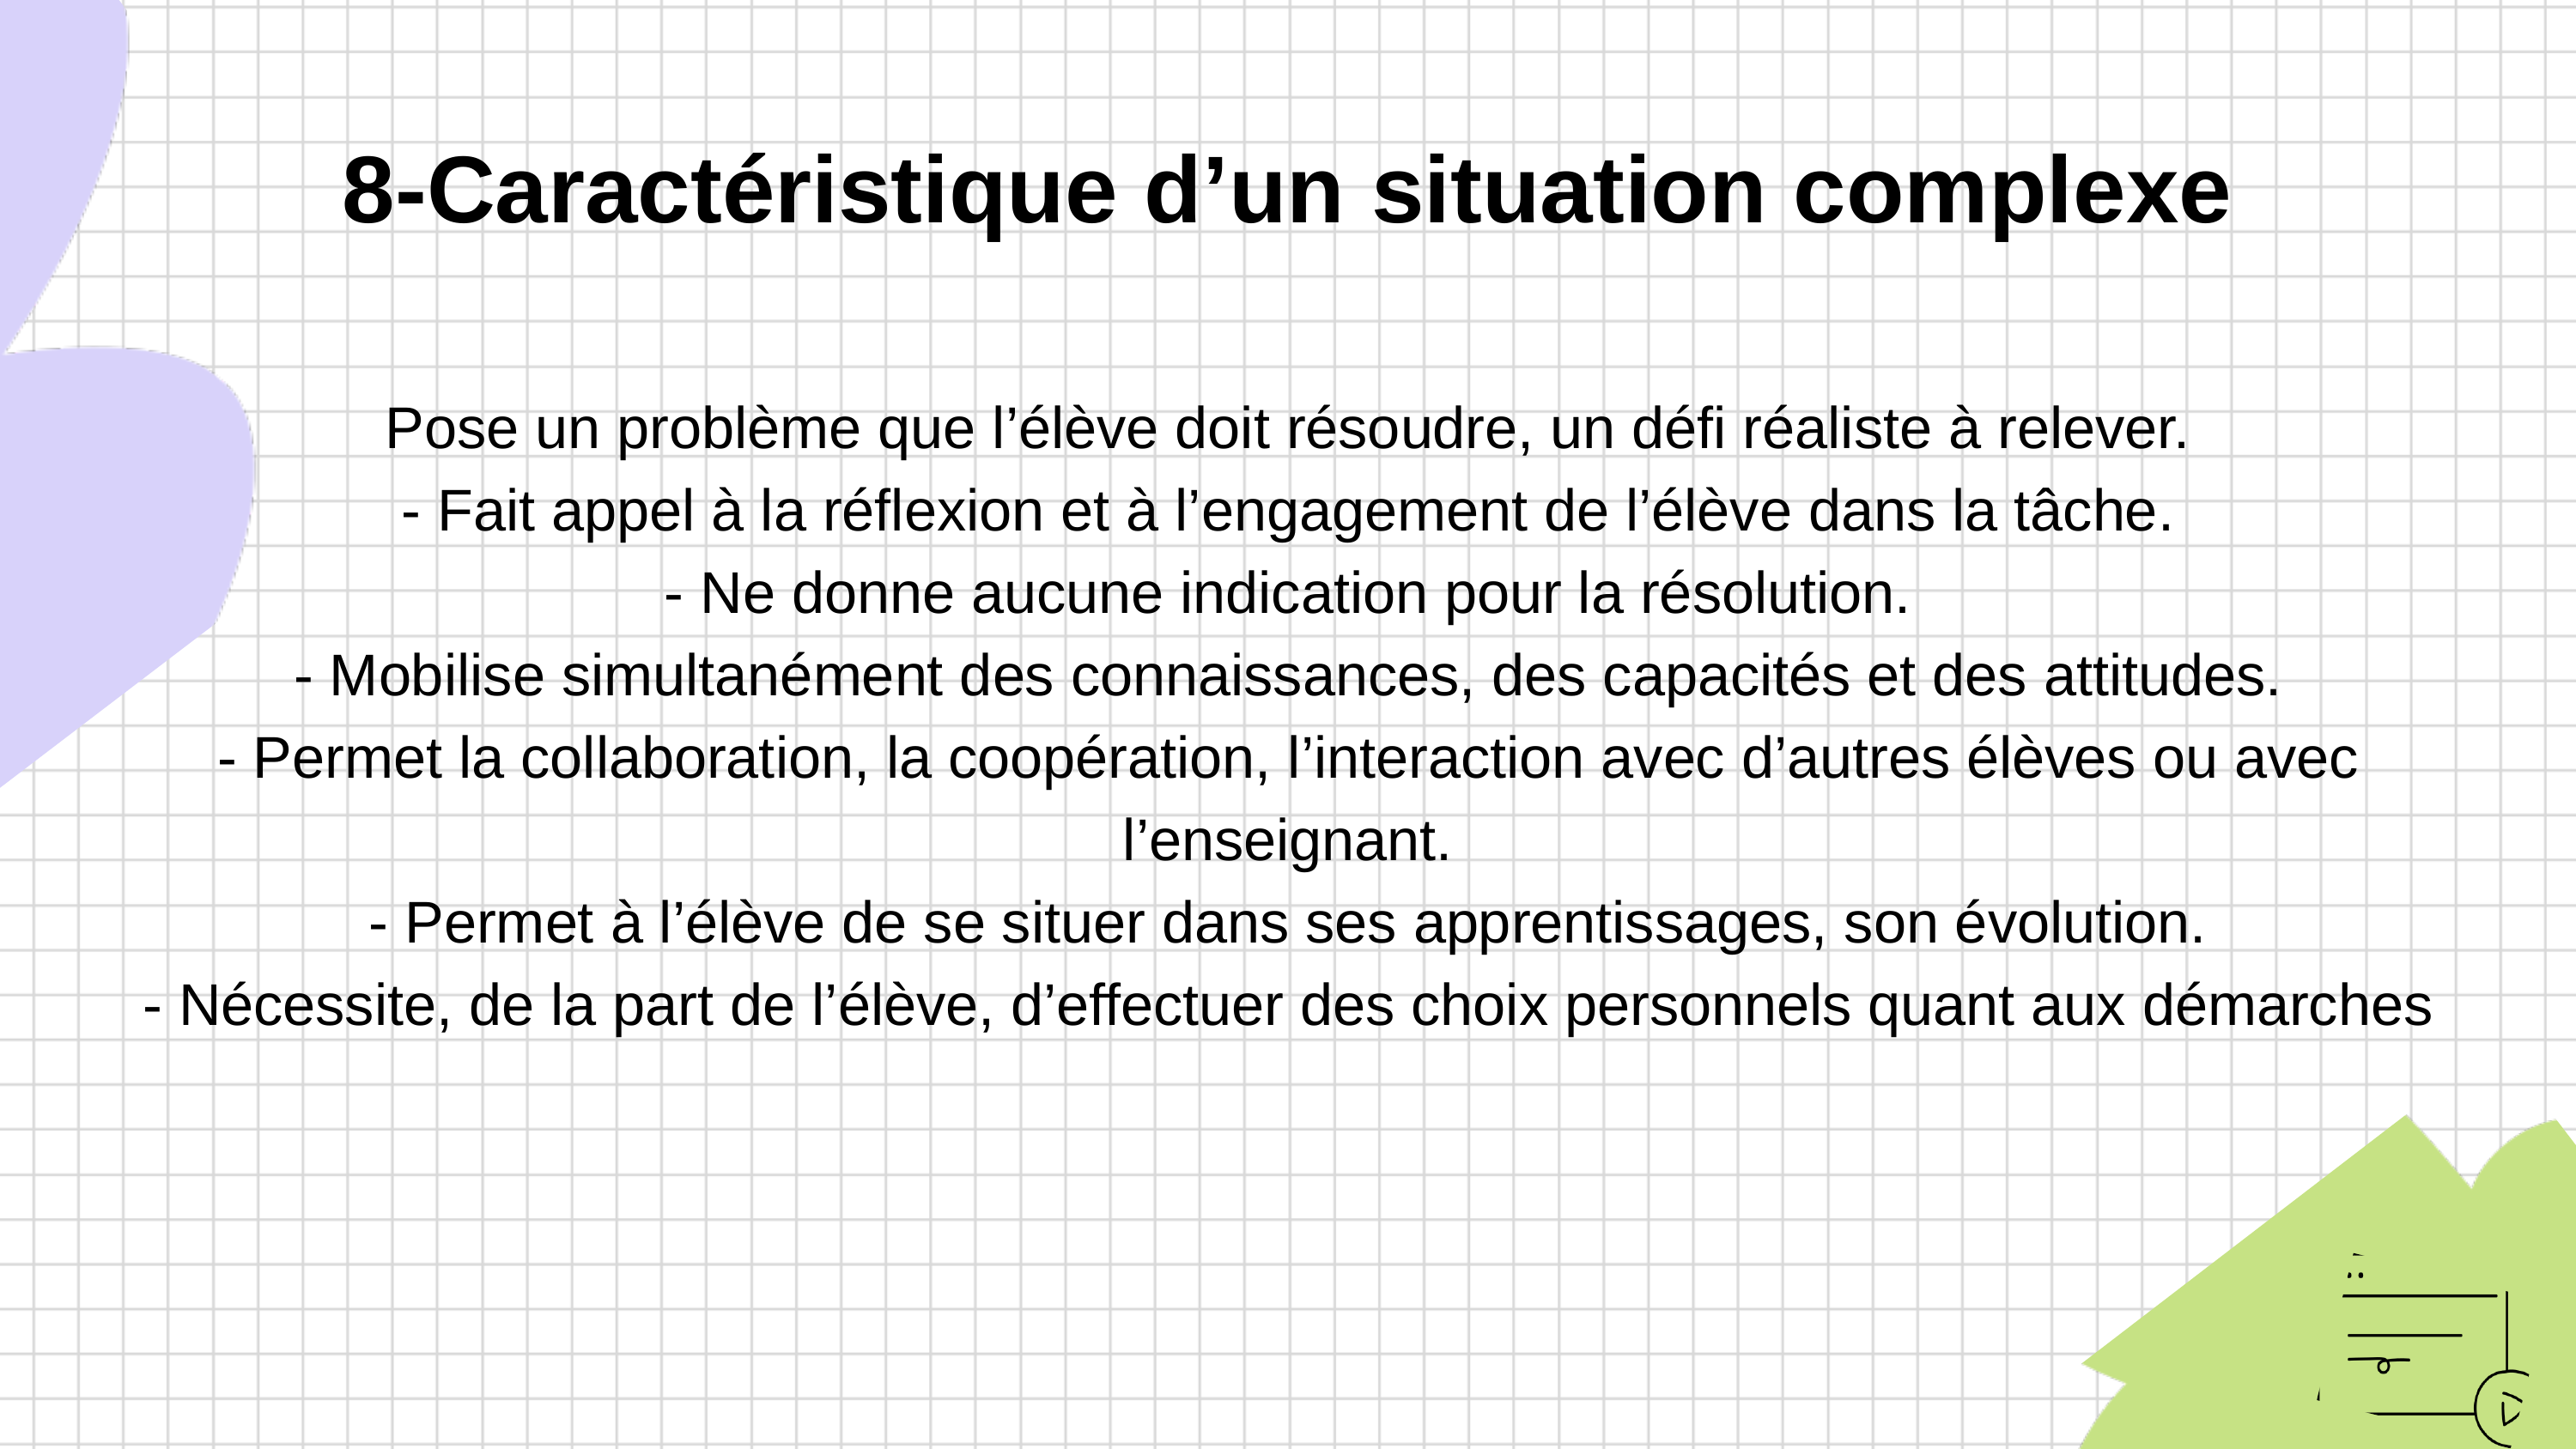

8-Caractéristique d’un situation complexe
Pose un problème que l’élève doit résoudre, un défi réaliste à relever.
- Fait appel à la réflexion et à l’engagement de l’élève dans la tâche.
- Ne donne aucune indication pour la résolution.
- Mobilise simultanément des connaissances, des capacités et des attitudes.
- Permet la collaboration, la coopération, l’interaction avec d’autres élèves ou avec
l’enseignant.
- Permet à l’élève de se situer dans ses apprentissages, son évolution.
- Nécessite, de la part de l’élève, d’effectuer des choix personnels quant aux démarches